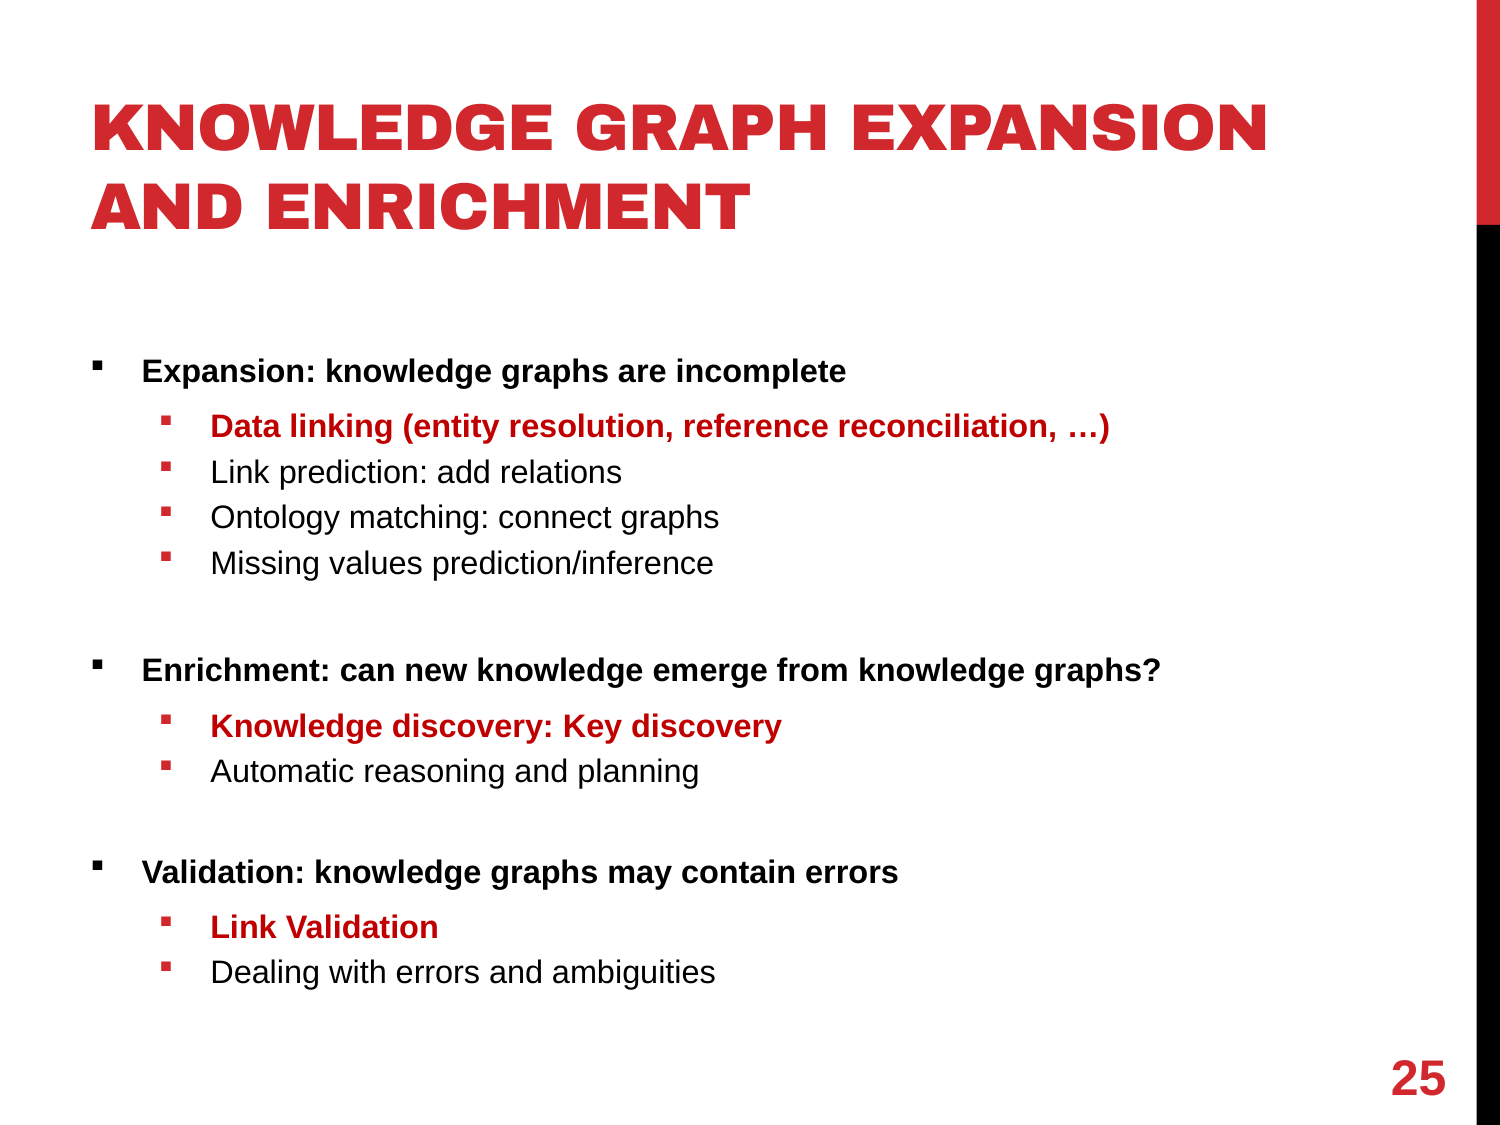

# knowledge graph expansion and enrichment

Expansion: knowledge graphs are incomplete
Data linking (entity resolution, reference reconciliation, …)
Link prediction: add relations
Ontology matching: connect graphs
Missing values prediction/inference

Enrichment: can new knowledge emerge from knowledge graphs?
Knowledge discovery: Key discovery
Automatic reasoning and planning

Validation: knowledge graphs may contain errors
Link Validation
Dealing with errors and ambiguities

25